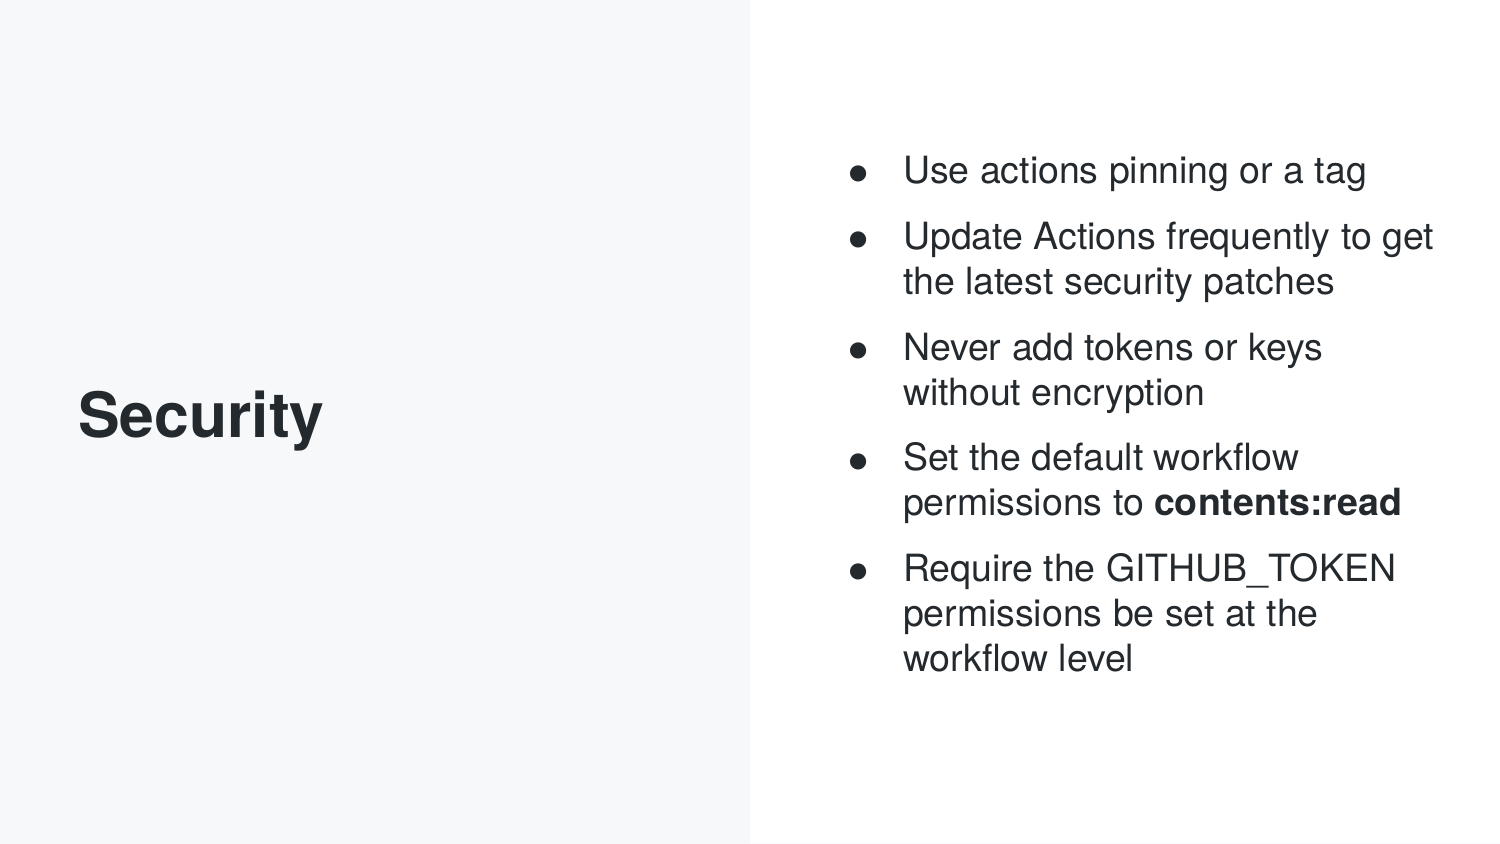

# Security
Use actions pinning or a tag
Update Actions frequently to get the latest security patches
Never add tokens or keys without encryption
Set the default workflow permissions to contents:read
Require the GITHUB_TOKEN permissions be set at the workflow level